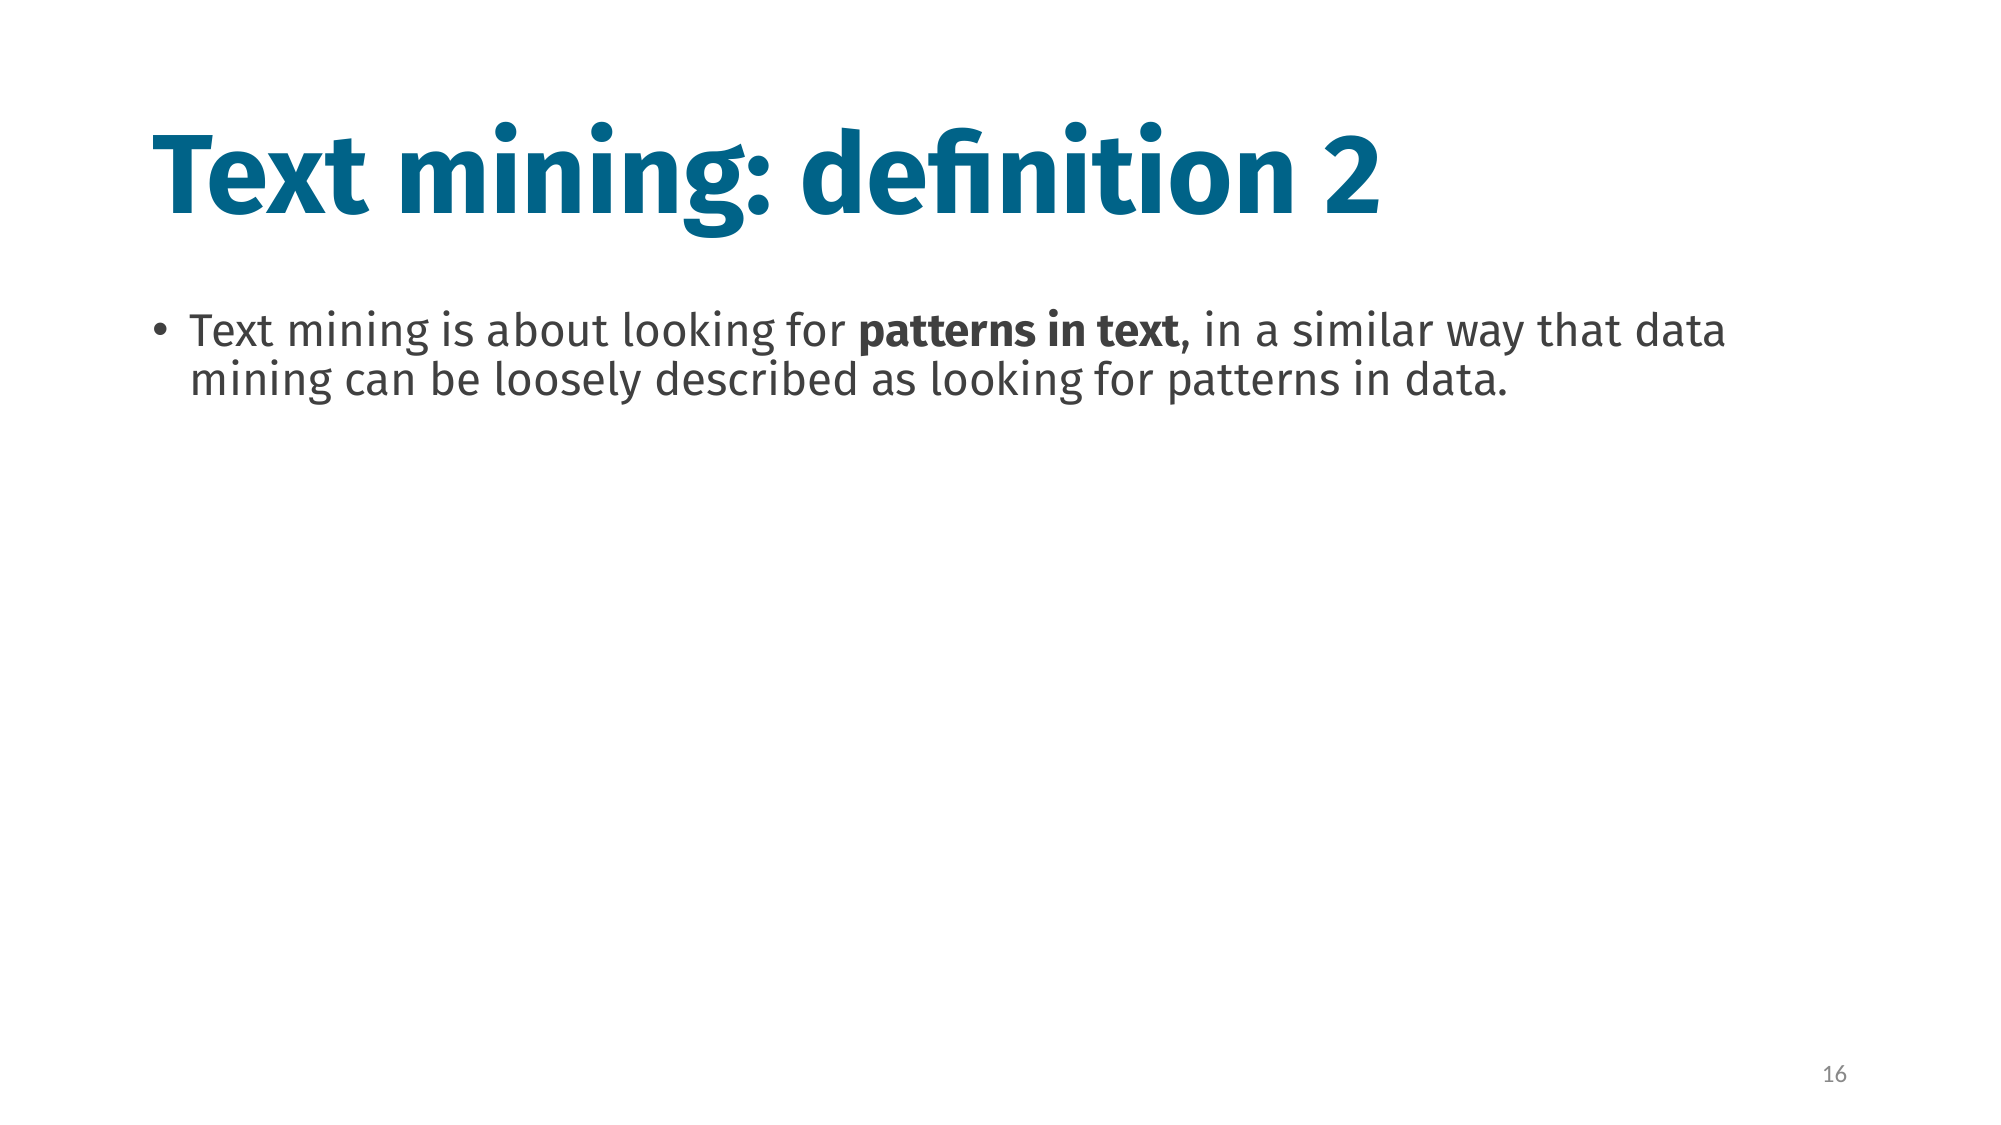

# Text mining: definition 2
Text mining is about looking for patterns in text, in a similar way that data mining can be loosely described as looking for patterns in data.
16